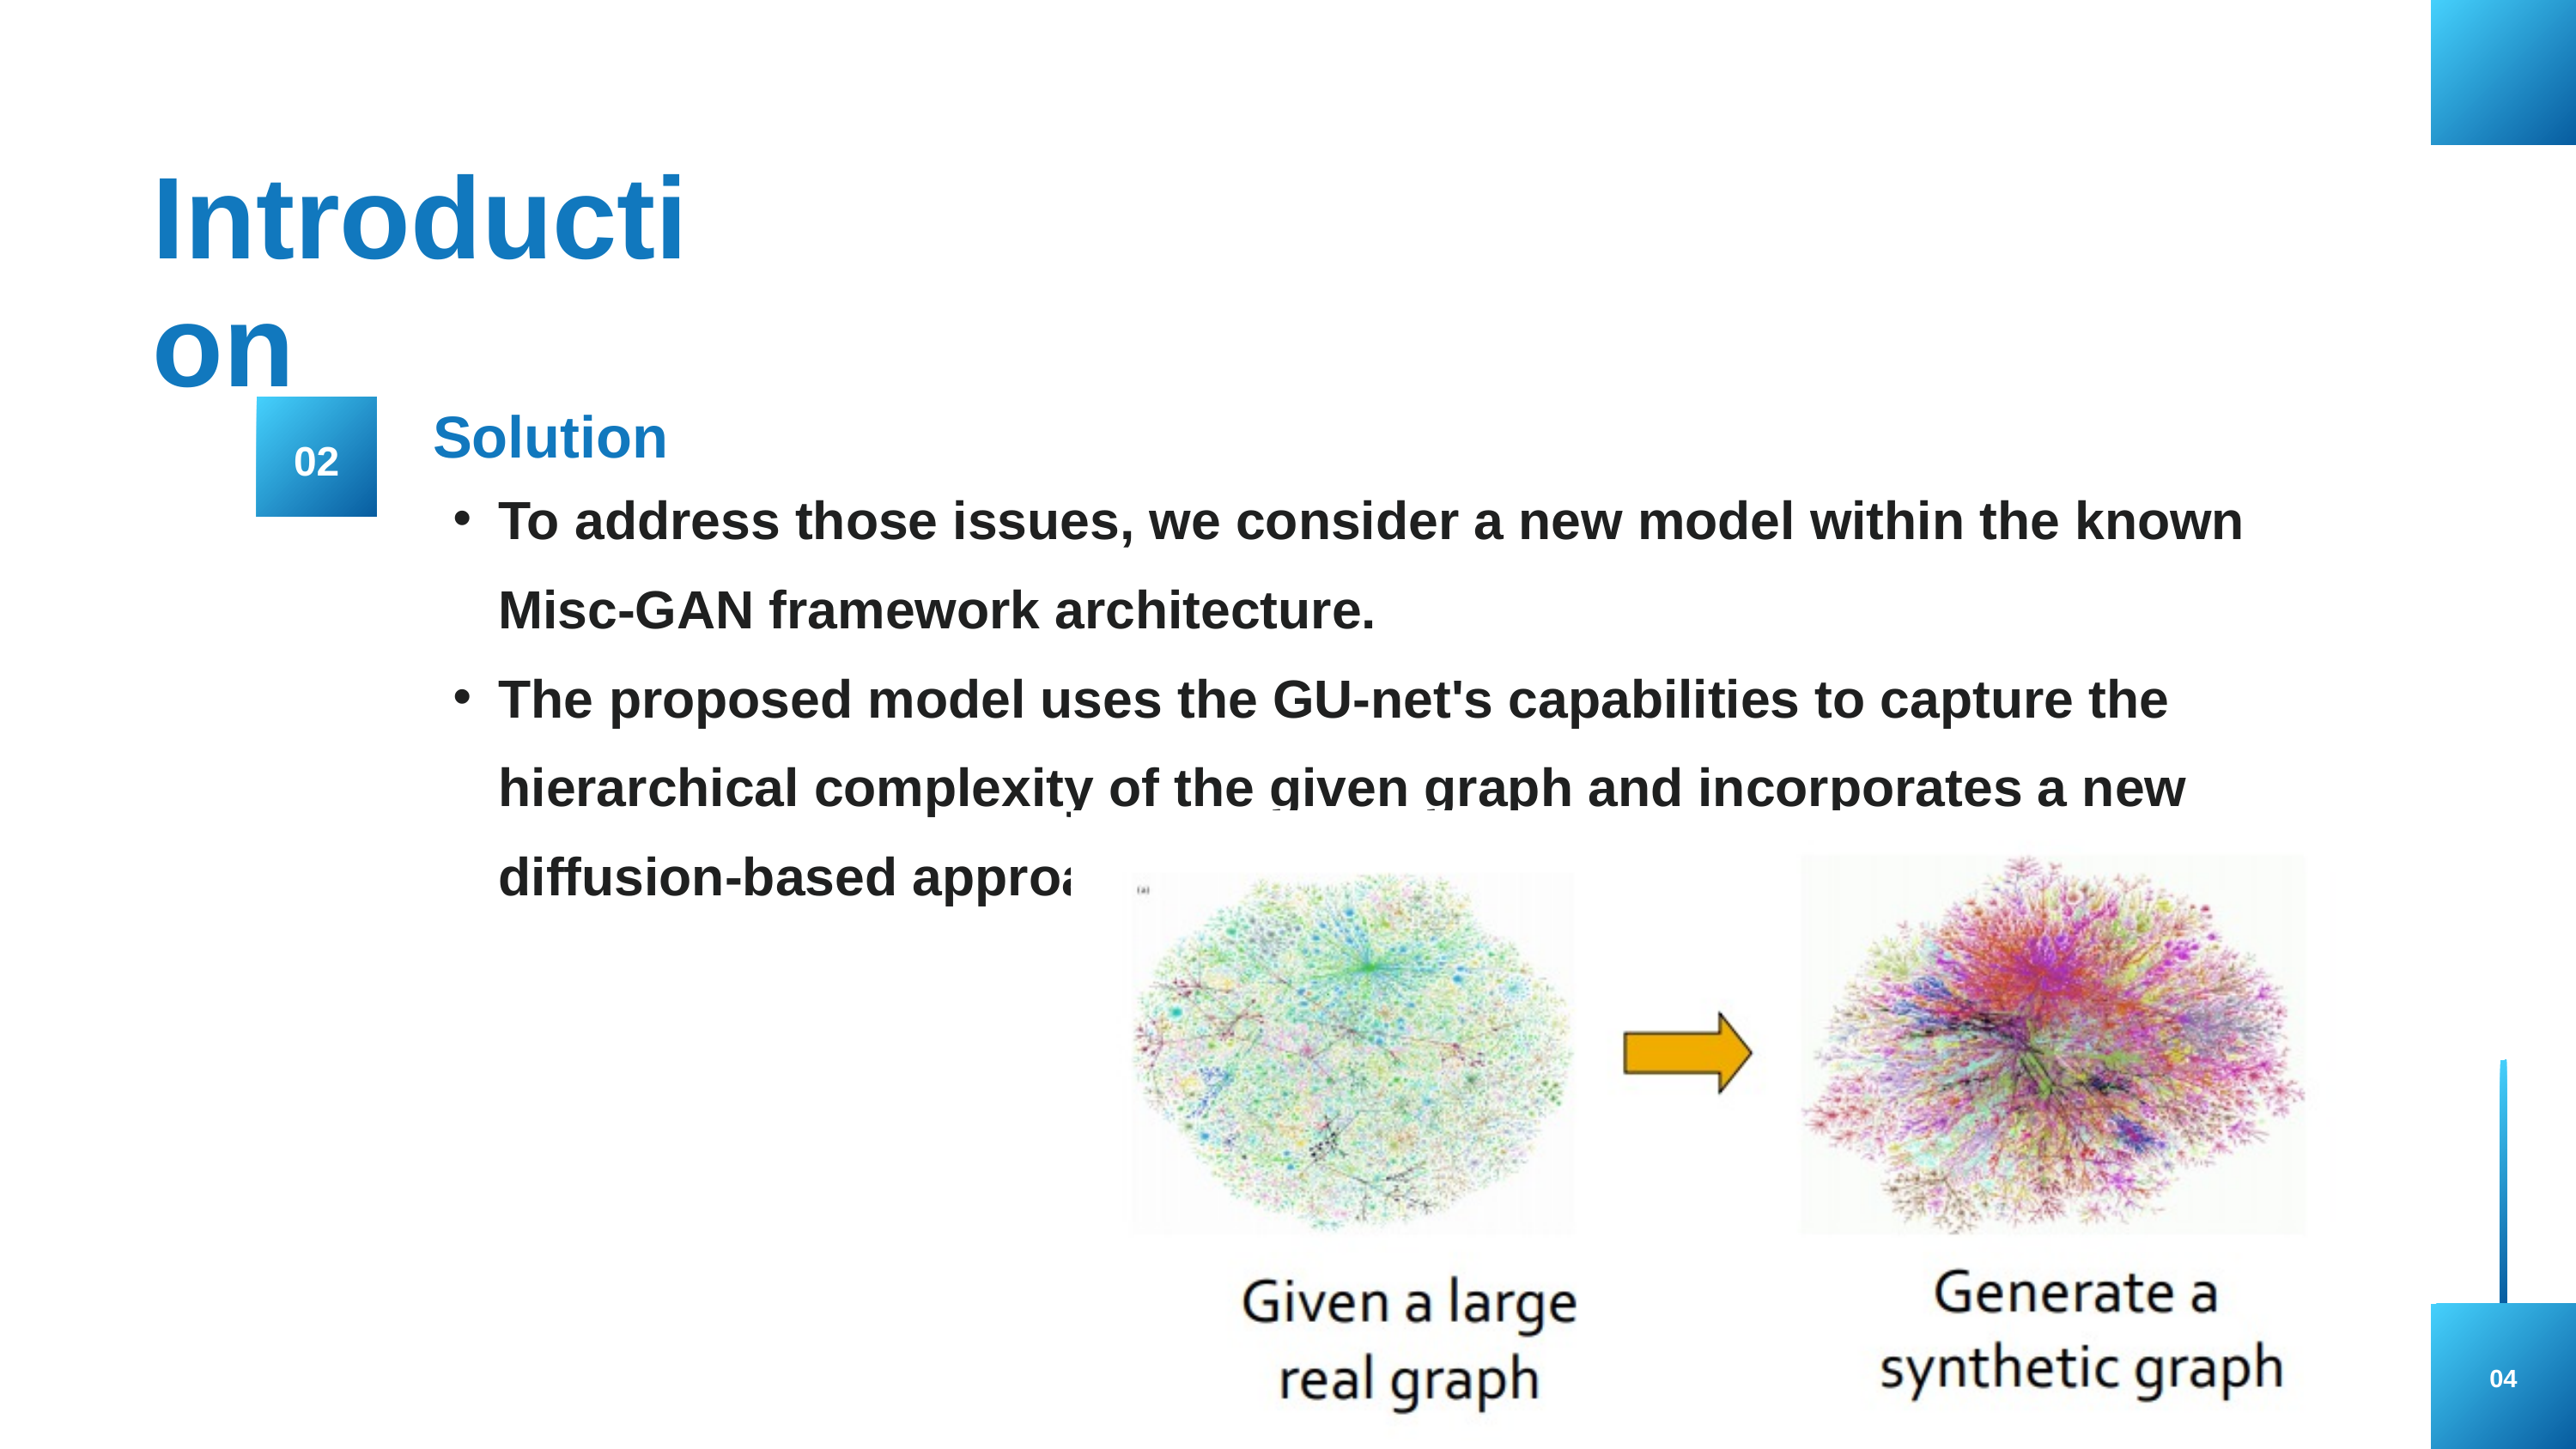

Introduction
Solution

02
To address those issues, we consider a new model within the known Misc-GAN framework architecture.
The proposed model uses the GU-net's capabilities to capture the hierarchical complexity of the given graph and incorporates a new diffusion-based approach for graph generation.

04